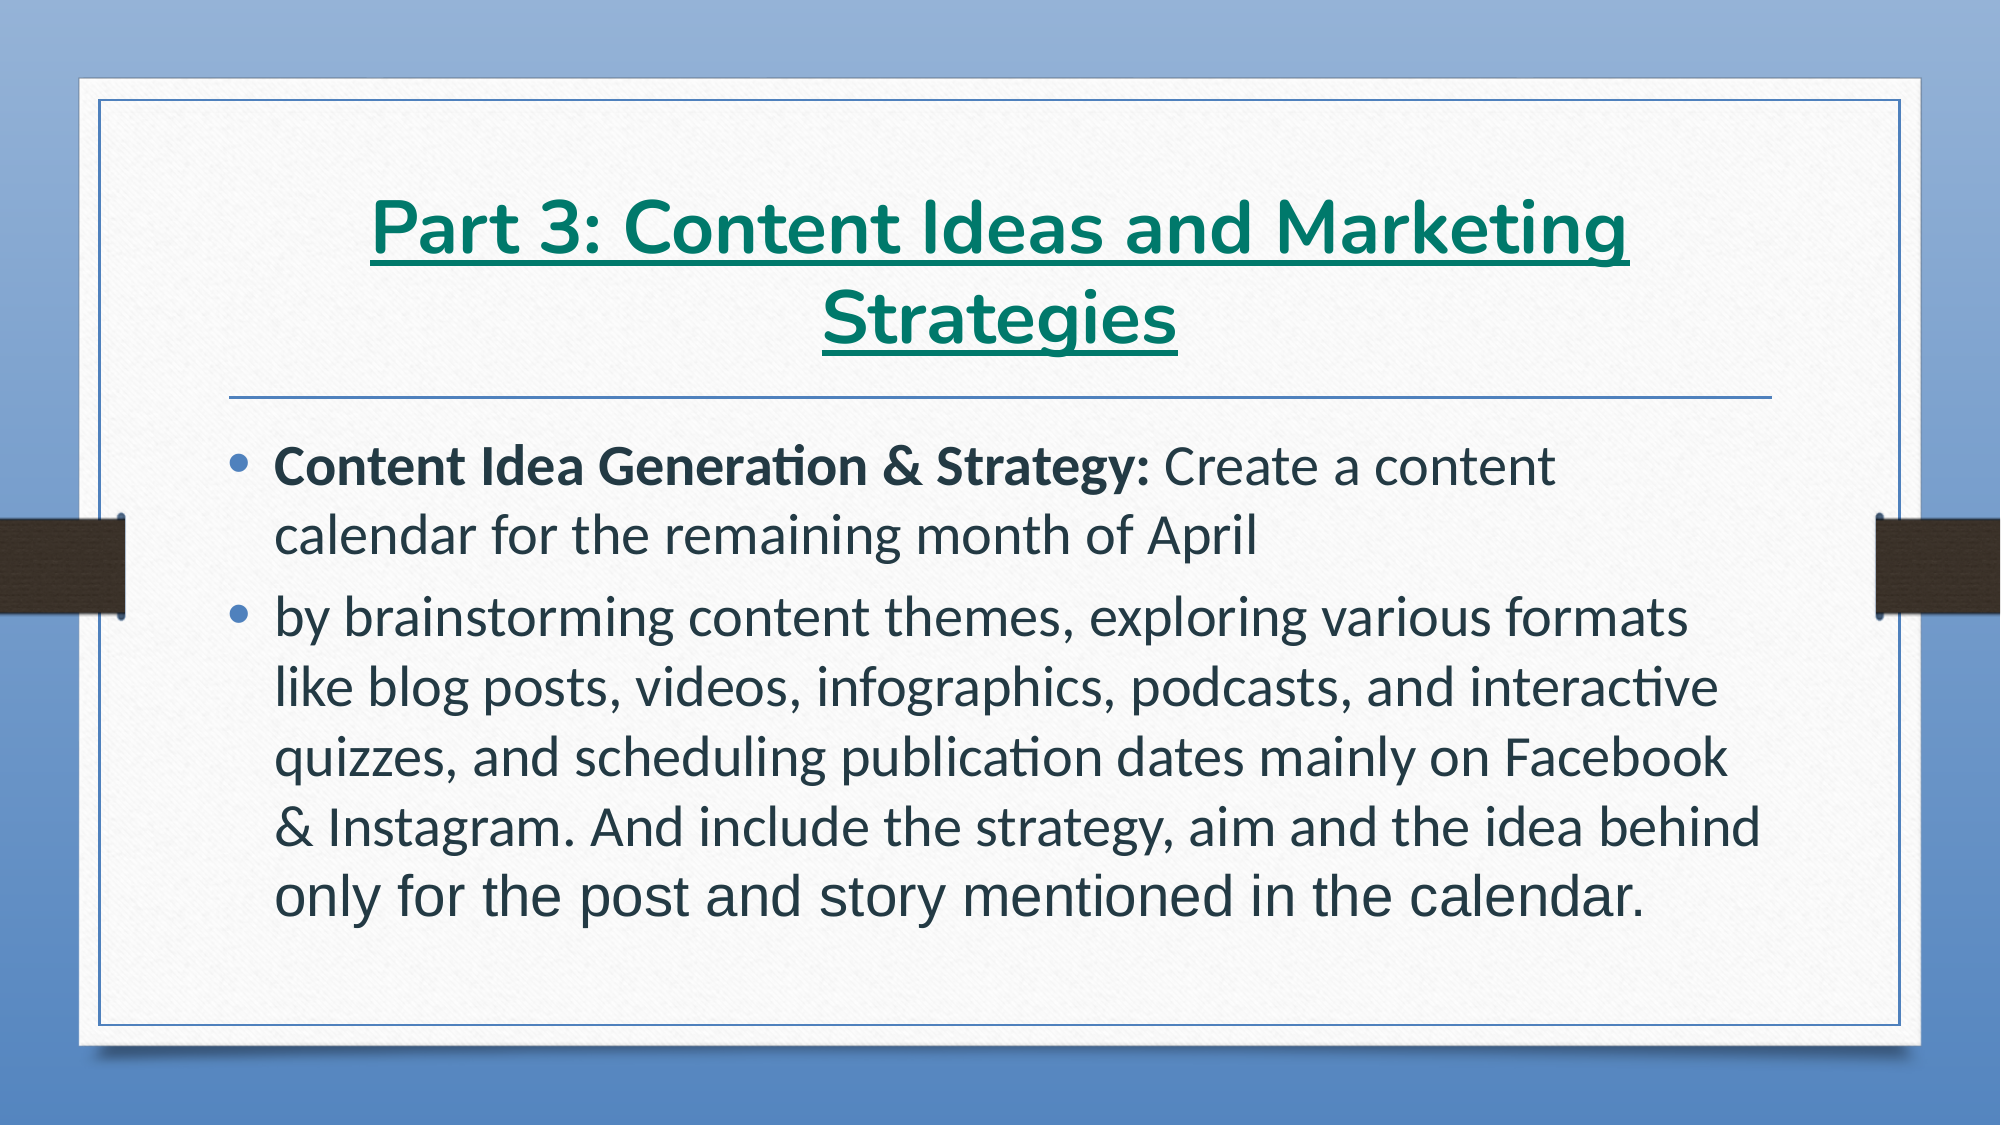

# Part 3: Content Ideas and Marketing Strategies
Content Idea Generation & Strategy: Create a content calendar for the remaining month of April
by brainstorming content themes, exploring various formats like blog posts, videos, infographics, podcasts, and interactive quizzes, and scheduling publication dates mainly on Facebook & Instagram. And include the strategy, aim and the idea behind only for the post and story mentioned in the calendar.